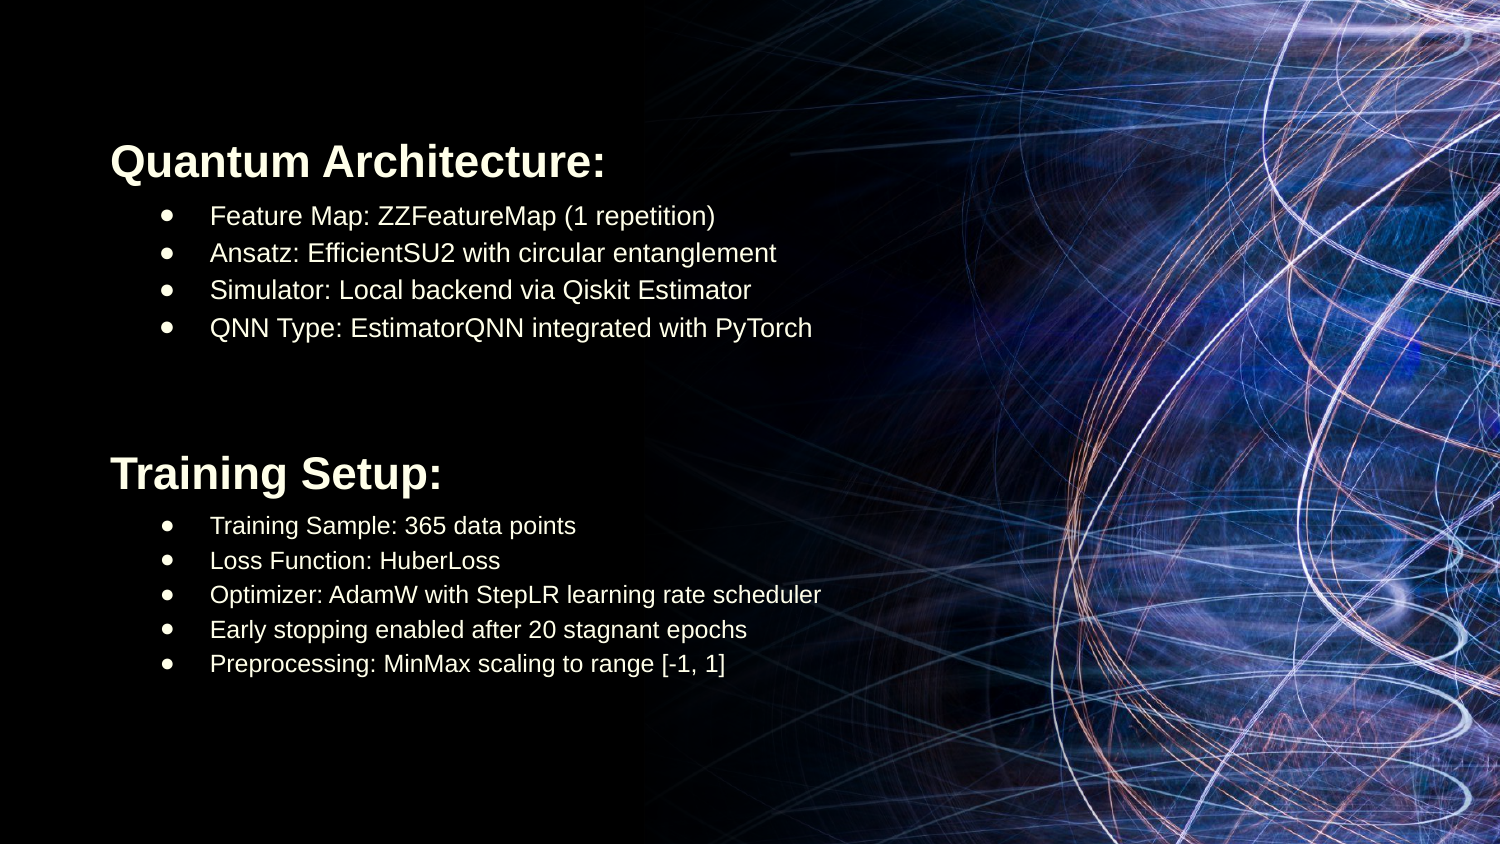

Quantum Architecture:
Feature Map: ZZFeatureMap (1 repetition)
Ansatz: EfficientSU2 with circular entanglement
Simulator: Local backend via Qiskit Estimator
QNN Type: EstimatorQNN integrated with PyTorch

Training Setup:
Training Sample: 365 data points
Loss Function: HuberLoss
Optimizer: AdamW with StepLR learning rate scheduler
Early stopping enabled after 20 stagnant epochs
Preprocessing: MinMax scaling to range [-1, 1]